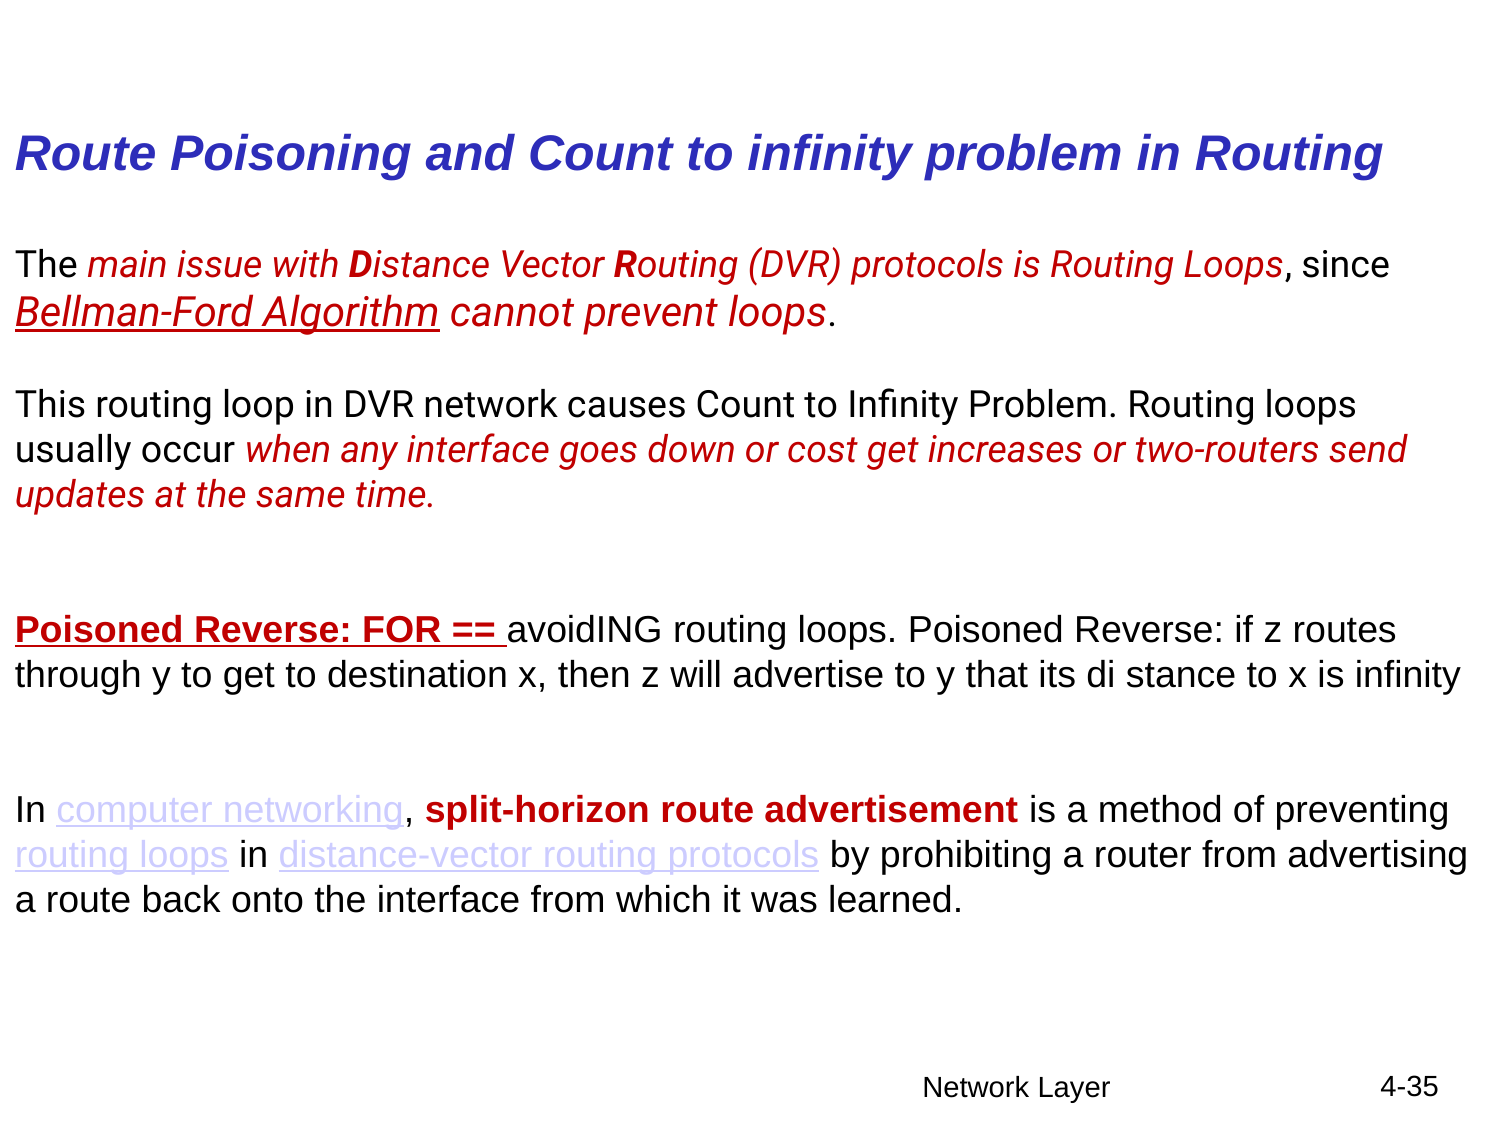

Route Poisoning and Count to infinity problem in Routing

The main issue with Distance Vector Routing (DVR) protocols is Routing Loops, since Bellman-Ford Algorithm cannot prevent loops.

This routing loop in DVR network causes Count to Infinity Problem. Routing loops usually occur when any interface goes down or cost get increases or two-routers send updates at the same time.

Poisoned Reverse: FOR == avoidING routing loops. Poisoned Reverse: if z routes through y to get to destination x, then z will advertise to y that its di stance to x is infinity

In computer networking, split-horizon route advertisement is a method of preventing routing loops in distance-vector routing protocols by prohibiting a router from advertising a route back onto the interface from which it was learned.
4-35
Network Layer